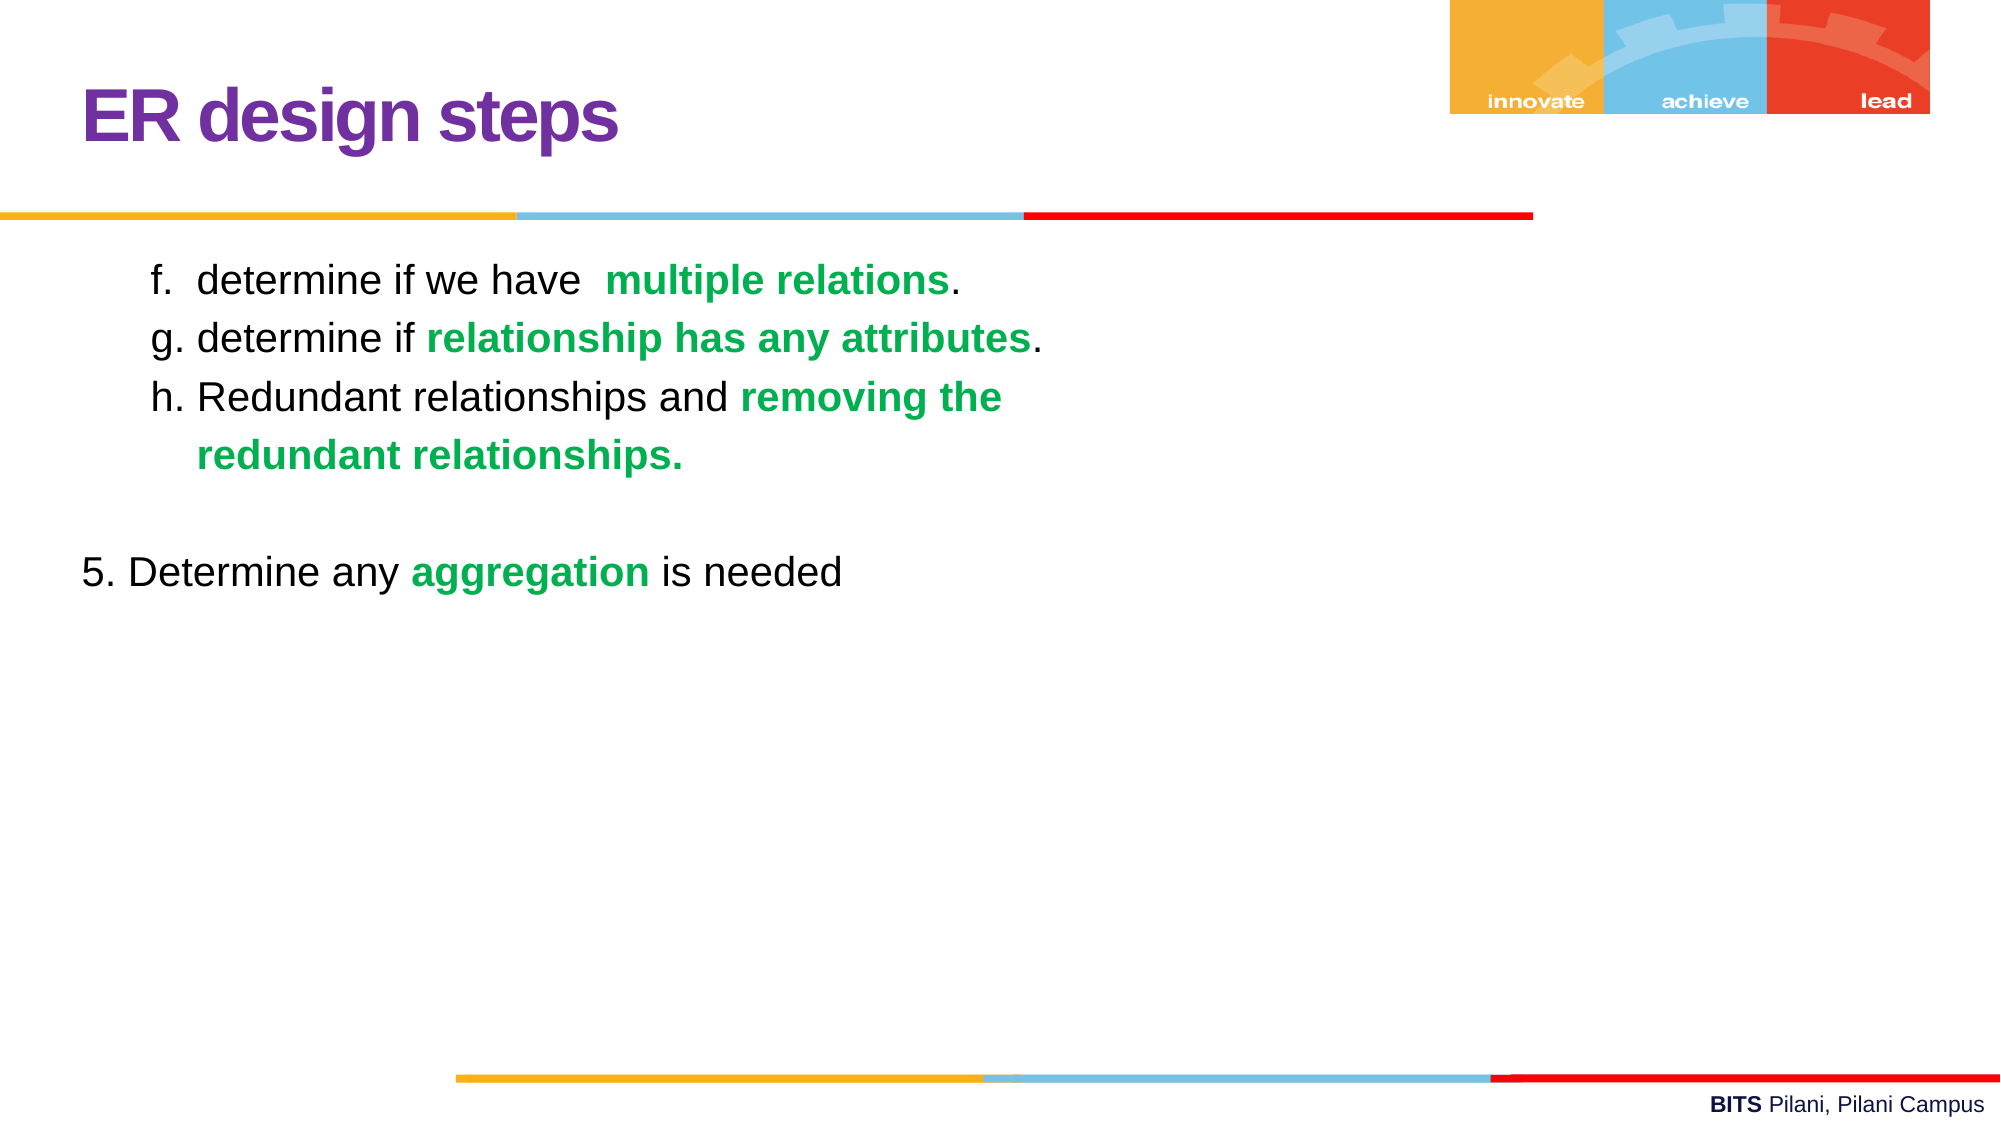

ER design steps
      f.  determine if we have  multiple relations.
      g. determine if relationship has any attributes.
      h. Redundant relationships and removing the
          redundant relationships.

5. Determine any aggregation is needed